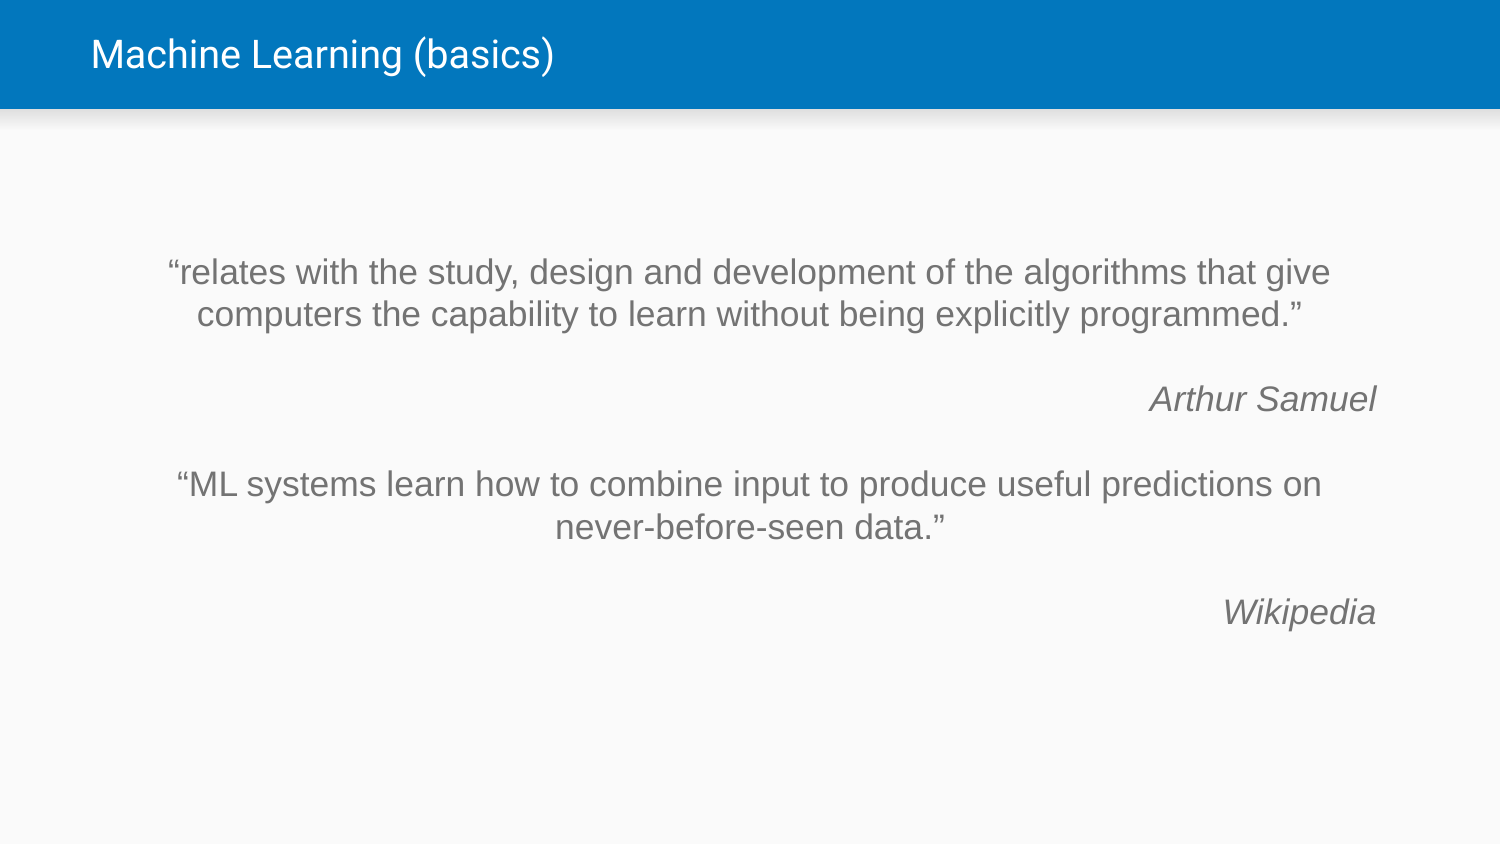

# Machine Learning (basics)
“relates with the study, design and development of the algorithms that give computers the capability to learn without being explicitly programmed.”
Arthur Samuel
“ML systems learn how to combine input to produce useful predictions on never-before-seen data.”
Wikipedia